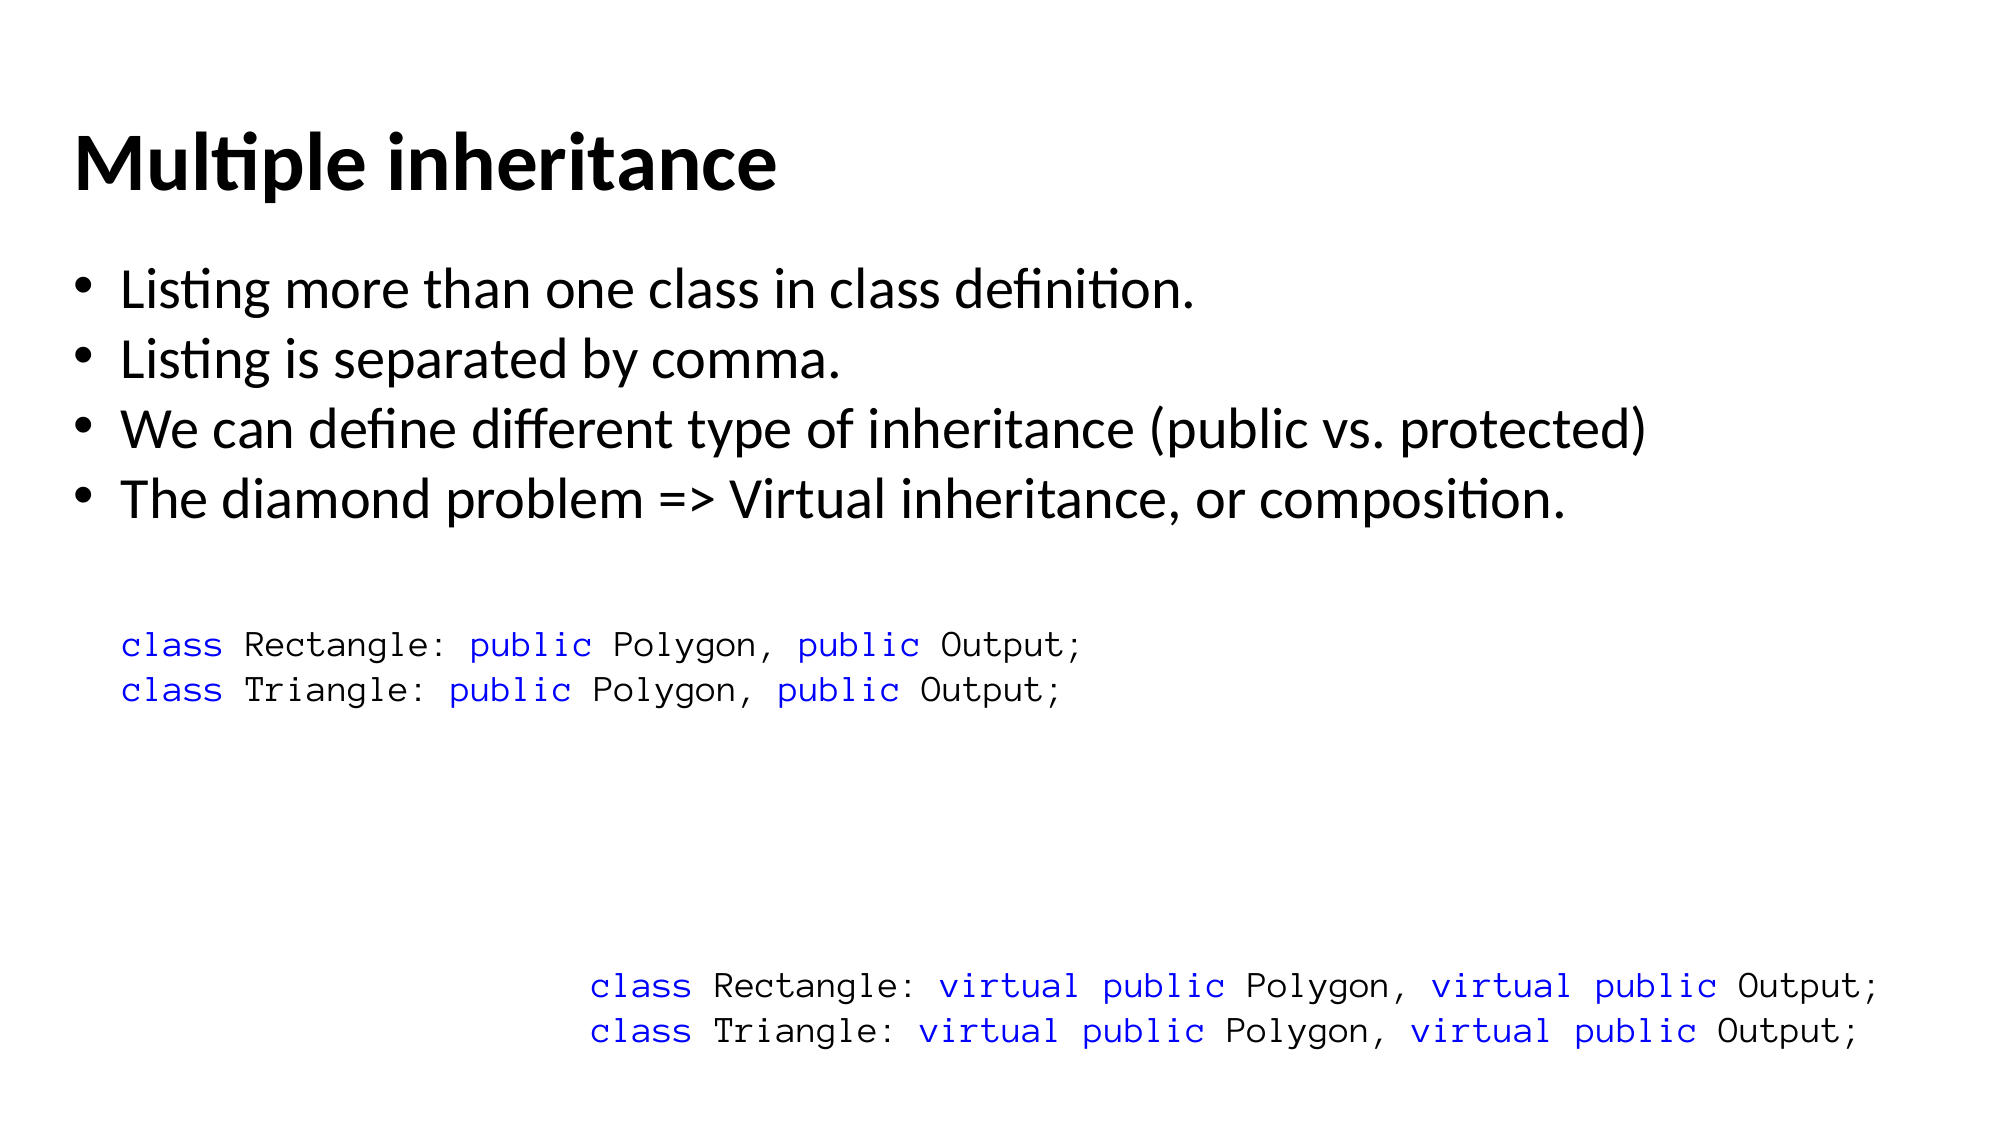

Multiple inheritance
Listing more than one class in class definition.
Listing is separated by comma.
We can define different type of inheritance (public vs. protected)
The diamond problem => Virtual inheritance, or composition.
class Rectangle: public Polygon, public Output;
class Triangle: public Polygon, public Output;
class Rectangle: virtual public Polygon, virtual public Output;
class Triangle: virtual public Polygon, virtual public Output;